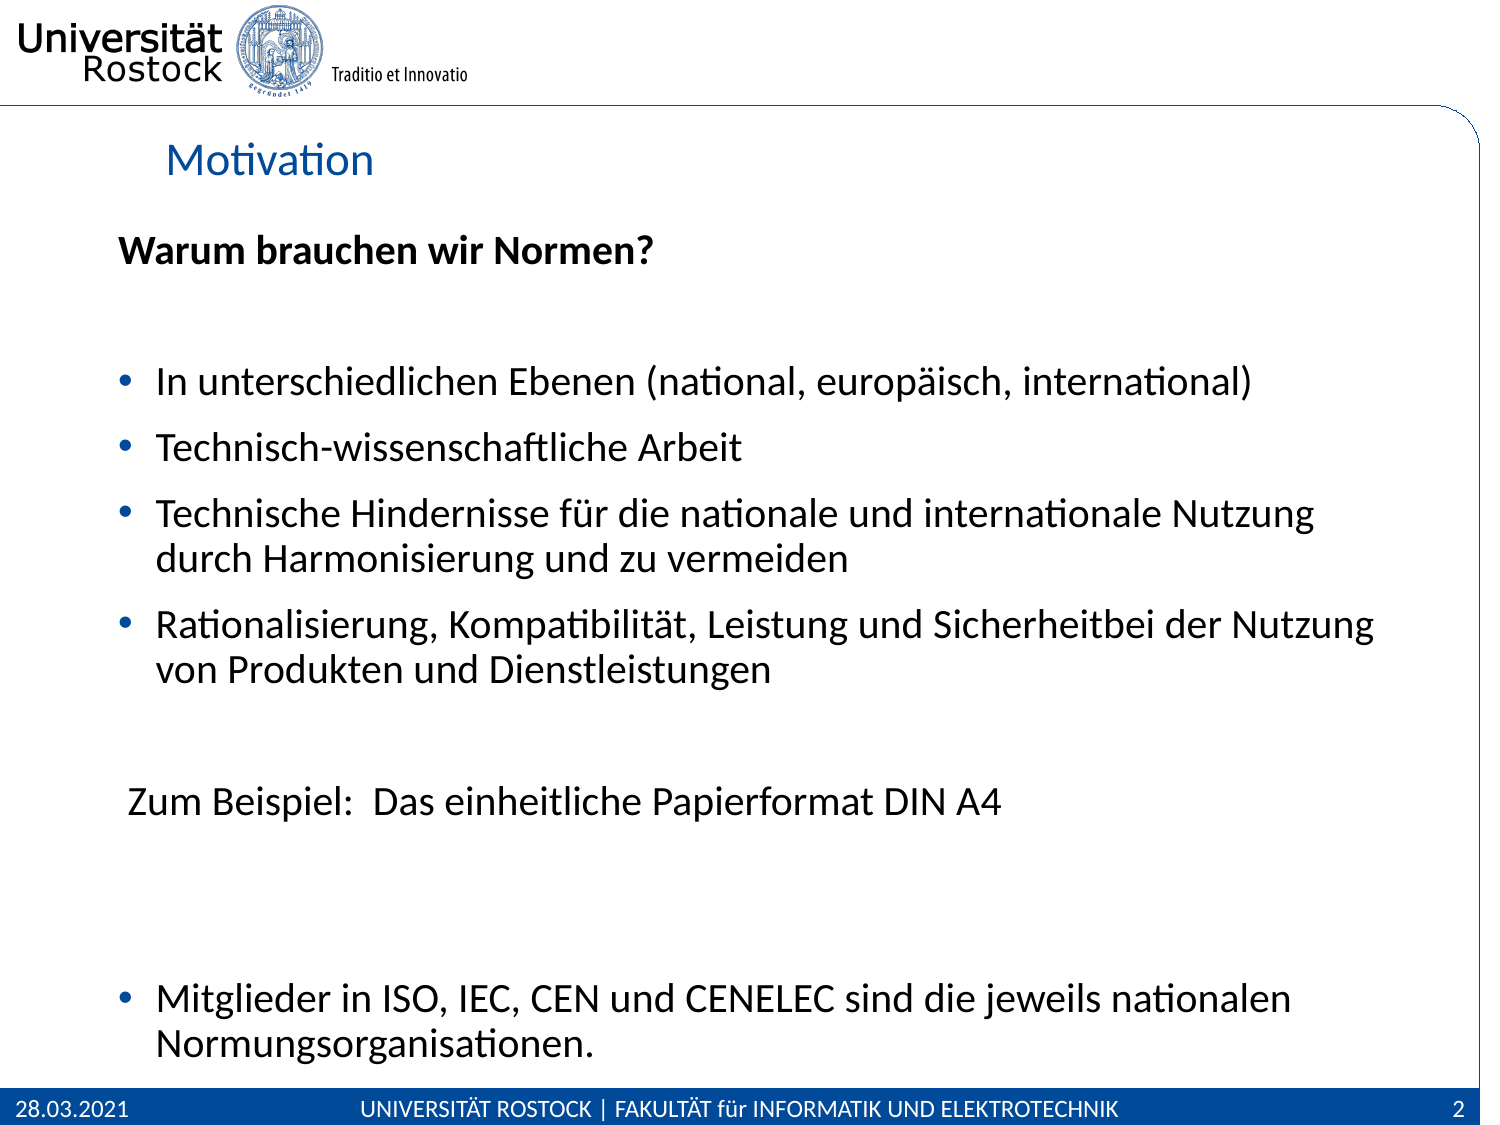

Motivation
Warum brauchen wir Normen?

In unterschiedlichen Ebenen (national, europäisch, international)
Technisch-wissenschaftliche Arbeit
Technische Hindernisse für die nationale und internationale Nutzung durch Harmonisierung und zu vermeiden
Rationalisierung, Kompatibilität, Leistung und Sicherheitbei der Nutzung von Produkten und Dienstleistungen

 Zum Beispiel:  Das einheitliche Papierformat DIN A4

Mitglieder in ISO, IEC, CEN und CENELEC sind die jeweils nationalen Normungsorganisationen.

28.03.2021
UNIVERSITÄT ROSTOCK | FAKULTÄT für INFORMATIK UND ELEKTROTECHNIK
2